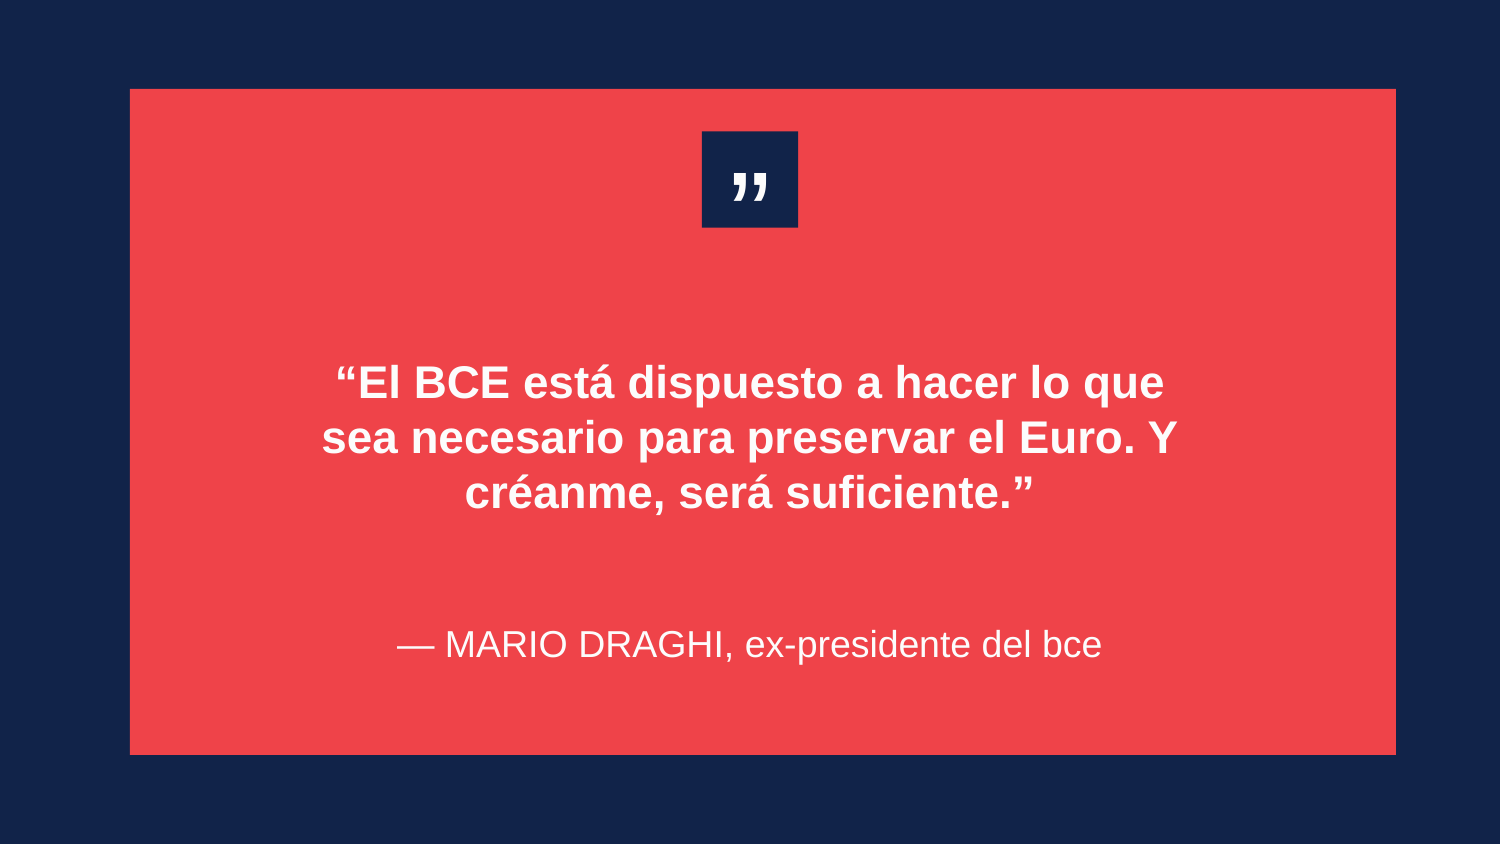

”
“El BCE está dispuesto a hacer lo que sea necesario para preservar el Euro. Y créanme, será suficiente.”
# — MARIO DRAGHI, ex-presidente del bce